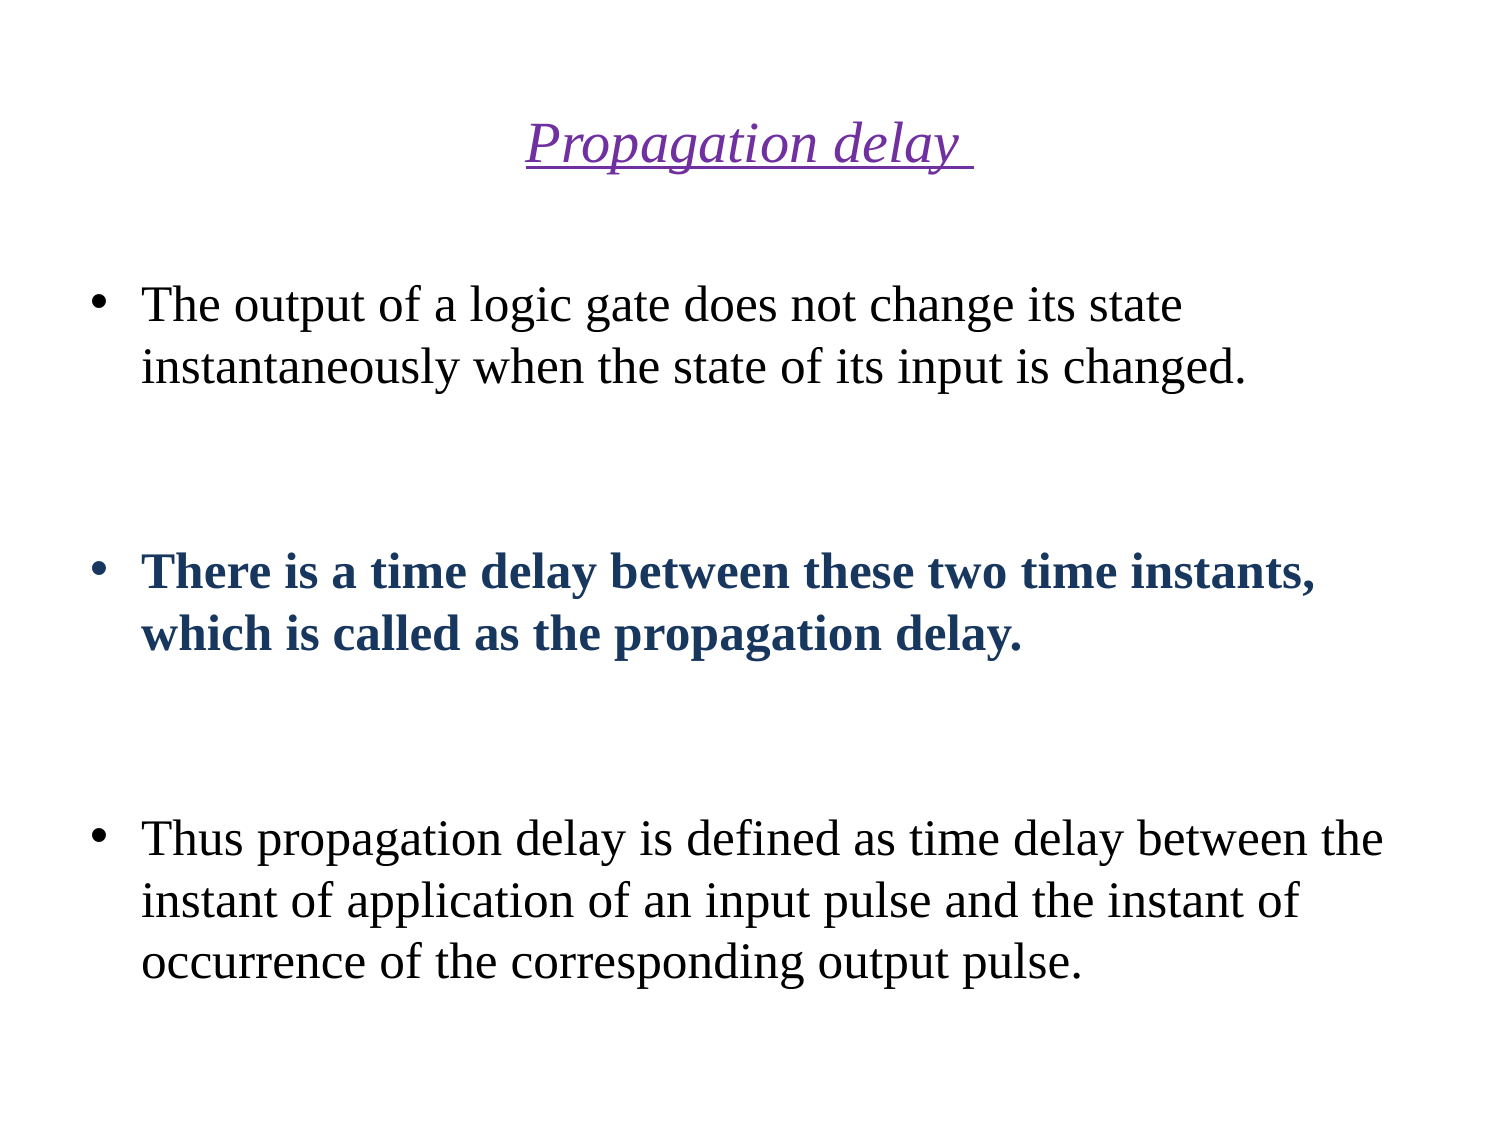

# Propagation delay
The output of a logic gate does not change its state instantaneously when the state of its input is changed.

There is a time delay between these two time instants, which is called as the propagation delay.

Thus propagation delay is defined as time delay between the instant of application of an input pulse and the instant of occurrence of the corresponding output pulse.